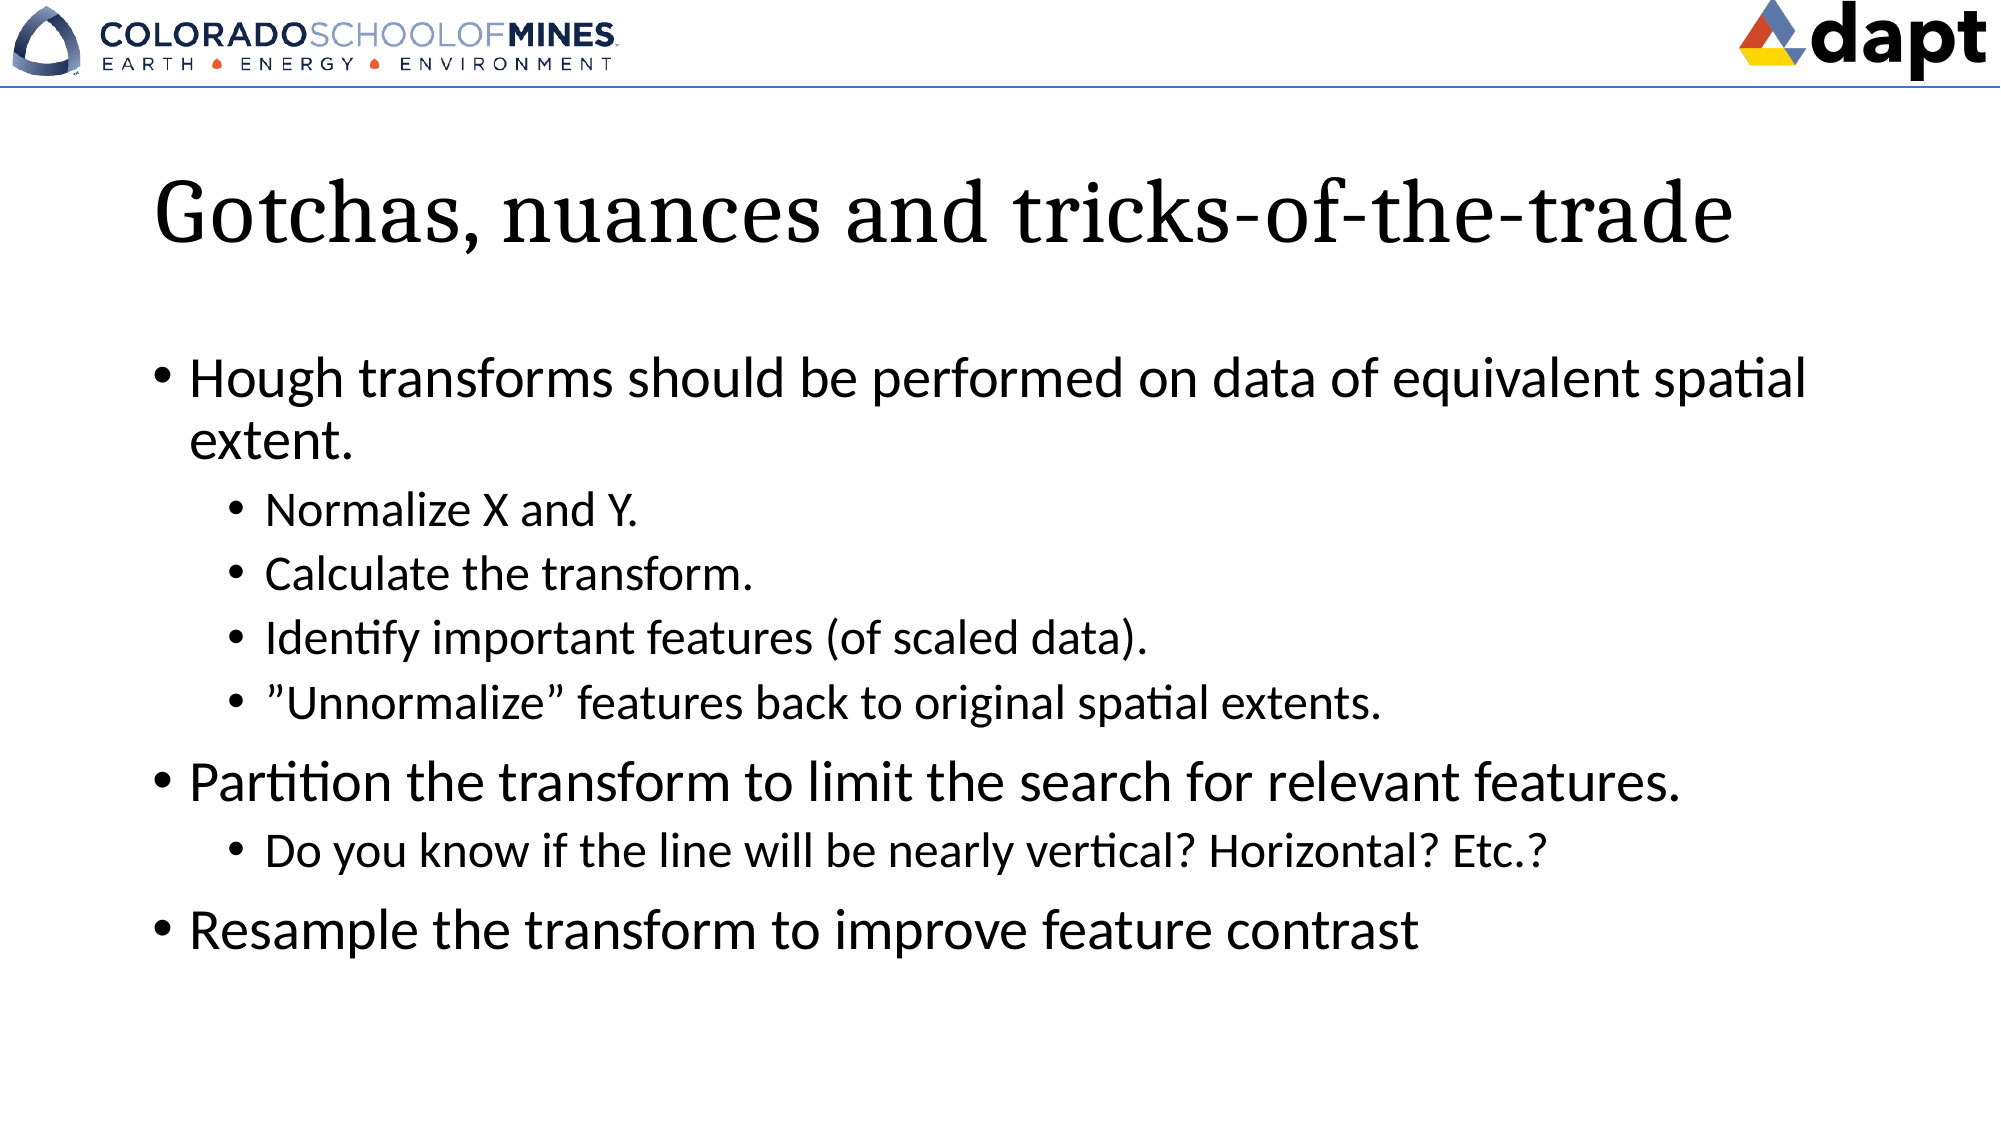

# Gotchas, nuances and tricks-of-the-trade
Hough transforms should be performed on data of equivalent spatial extent.
Normalize X and Y.
Calculate the transform.
Identify important features (of scaled data).
”Unnormalize” features back to original spatial extents.
Partition the transform to limit the search for relevant features.
Do you know if the line will be nearly vertical? Horizontal? Etc.?
Resample the transform to improve feature contrast